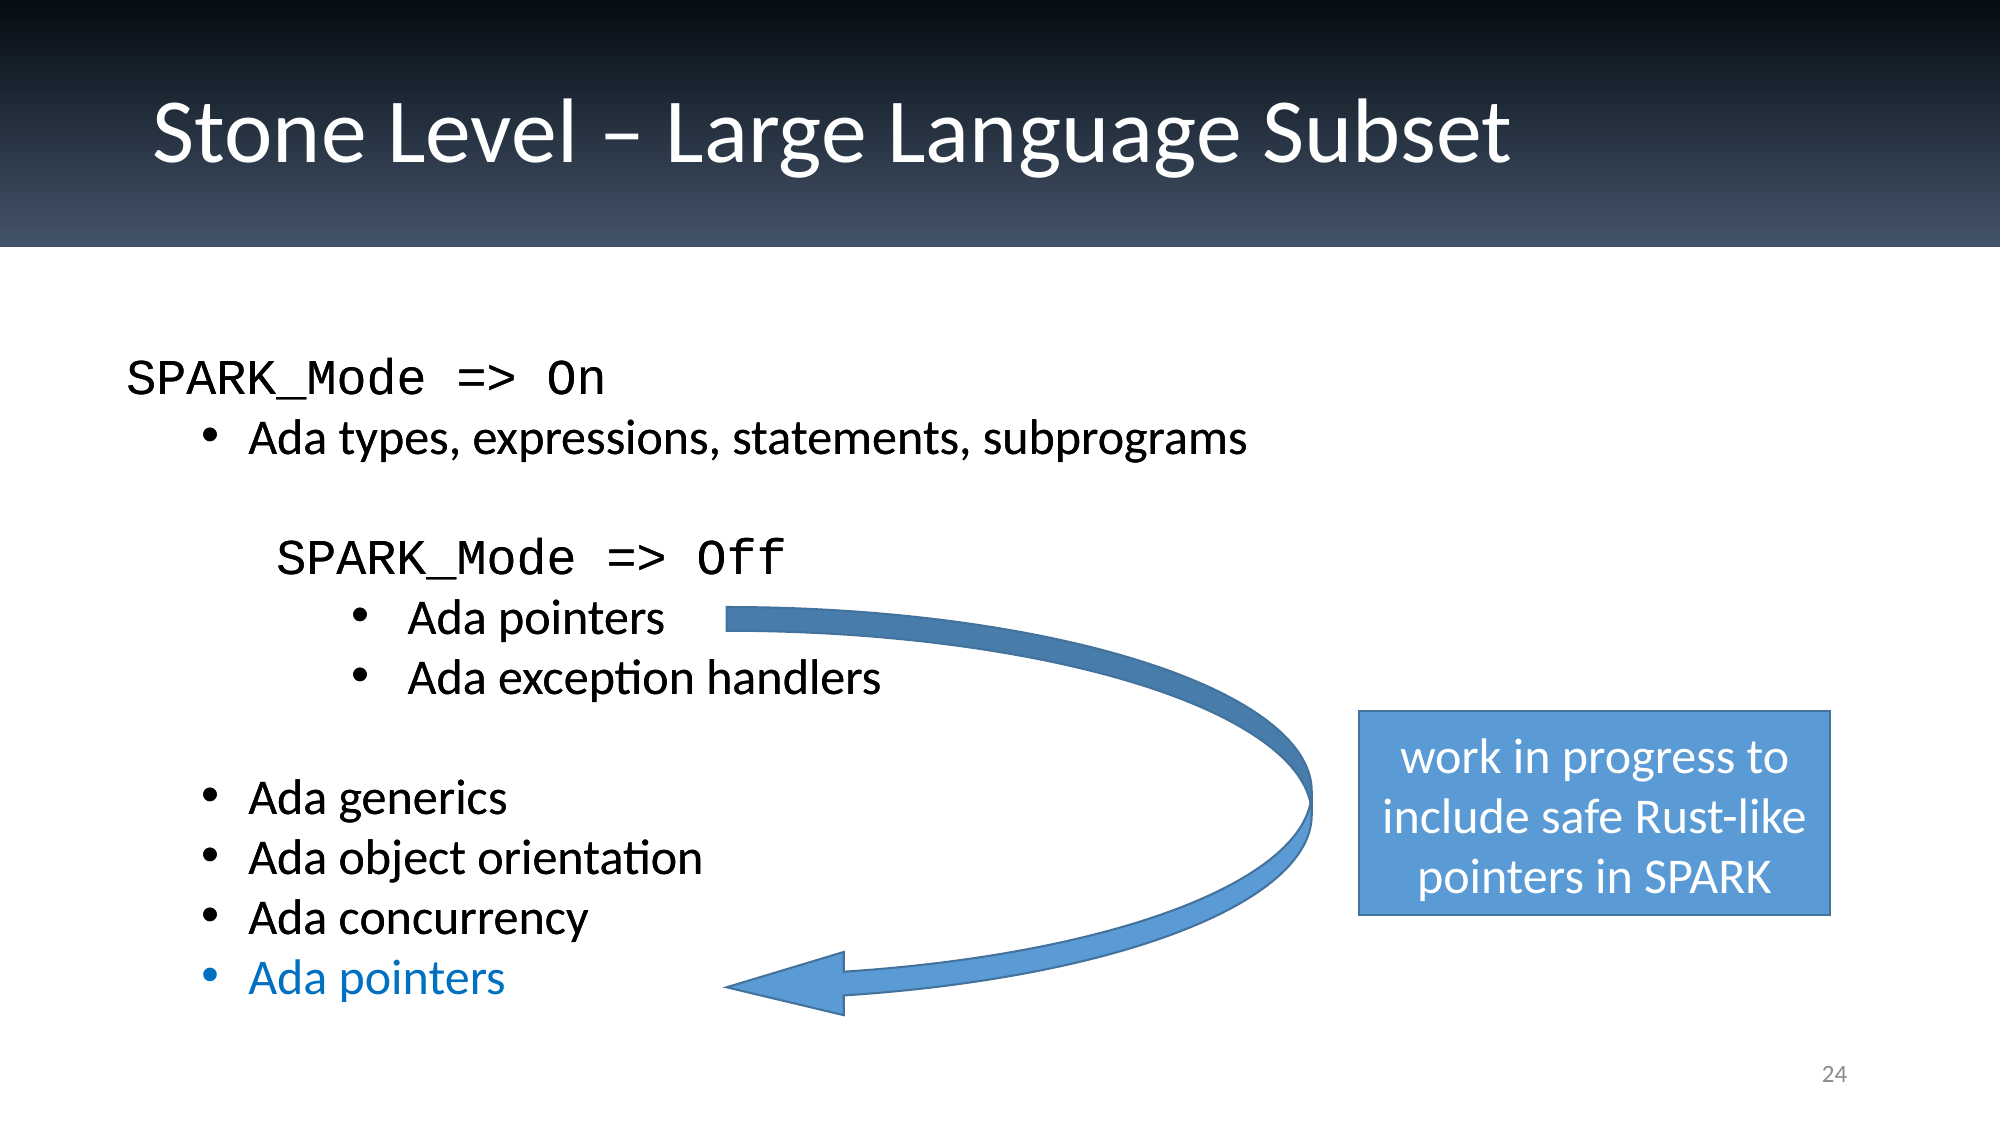

# Stone Level – Large Language Subset
SPARK_Mode => On
Ada types, expressions, statements, subprograms

SPARK_Mode => Off
Ada pointers
Ada exception handlers

Ada generics
Ada object orientation
Ada concurrency
Ada pointers

work in progress to include safe Rust-like pointers in SPARK
SPARK_Mode => On
Ada types, expressions, statements, subprograms

SPARK_Mode => Off
Ada pointers
Ada exception handlers

Ada generics
Ada object orientation
Ada concurrency
24